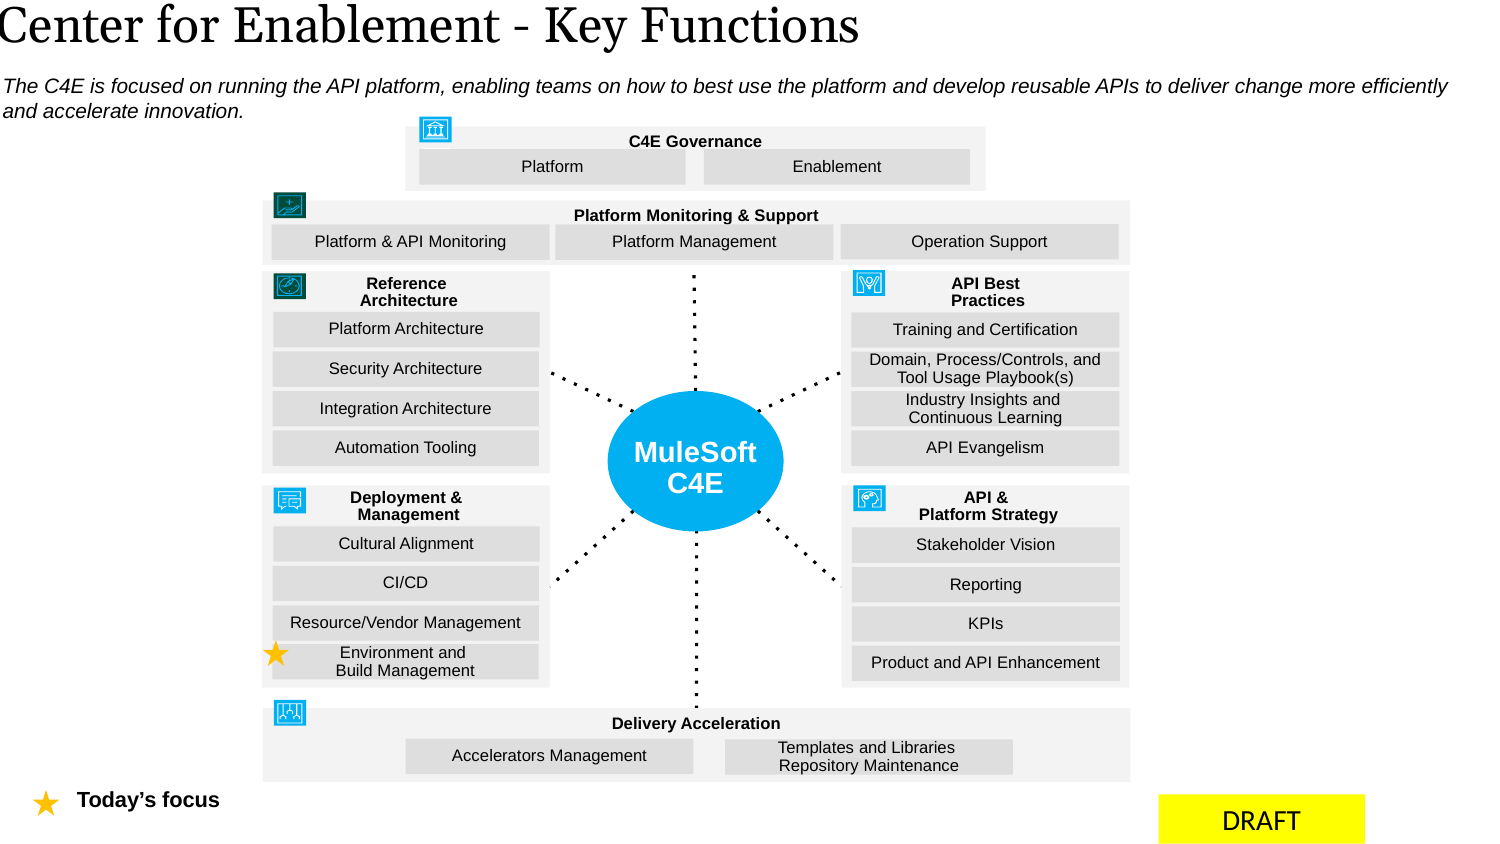

# Center for Enablement - Key Functions
The C4E is focused on running the API platform, enabling teams on how to best use the platform and develop reusable APIs to deliver change more efficiently and accelerate innovation.

C4E Governance

Enablement
Platform

Platform Monitoring & Support
Operation Support
Platform & API Monitoring
Platform Management

Reference
Architecture
API Best
Practices

Platform Architecture
Training and Certification
Security Architecture
Domain, Process/Controls, and Tool Usage Playbook(s)
Integration Architecture

Industry Insights and
Continuous Learning
Automation Tooling
API Evangelism
MuleSoft
C4E

API &
Platform Strategy
Deployment &
Management

Cultural Alignment
Stakeholder Vision
CI/CD
Reporting
Resource/Vendor Management
KPIs

Environment and
Build Management
Product and API Enhancement

Delivery Acceleration

Accelerators Management
Templates and Libraries
Repository Maintenance
Today’s focus

DRAFT